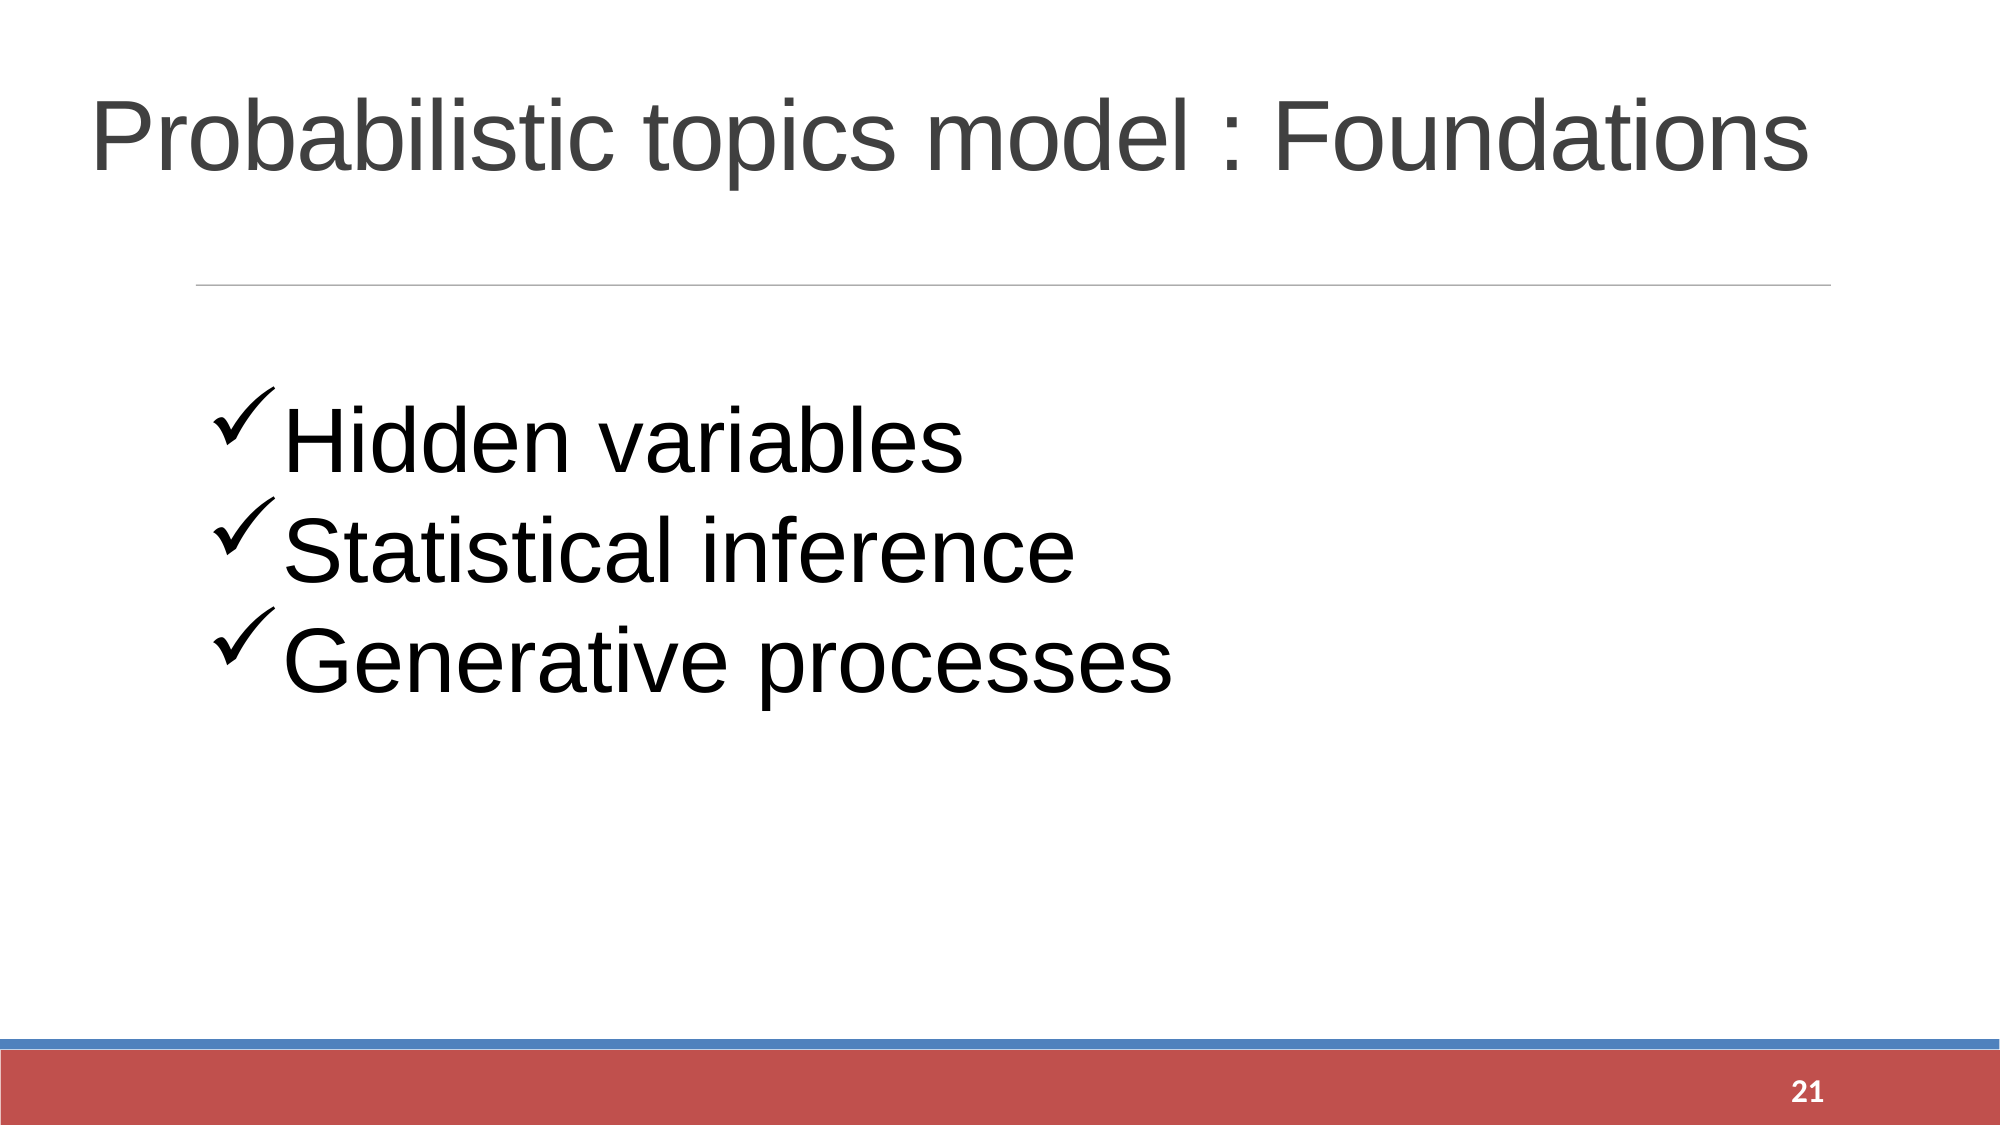

Probabilistic topics model : Foundations
Hidden variables
Statistical inference
Generative processes

21